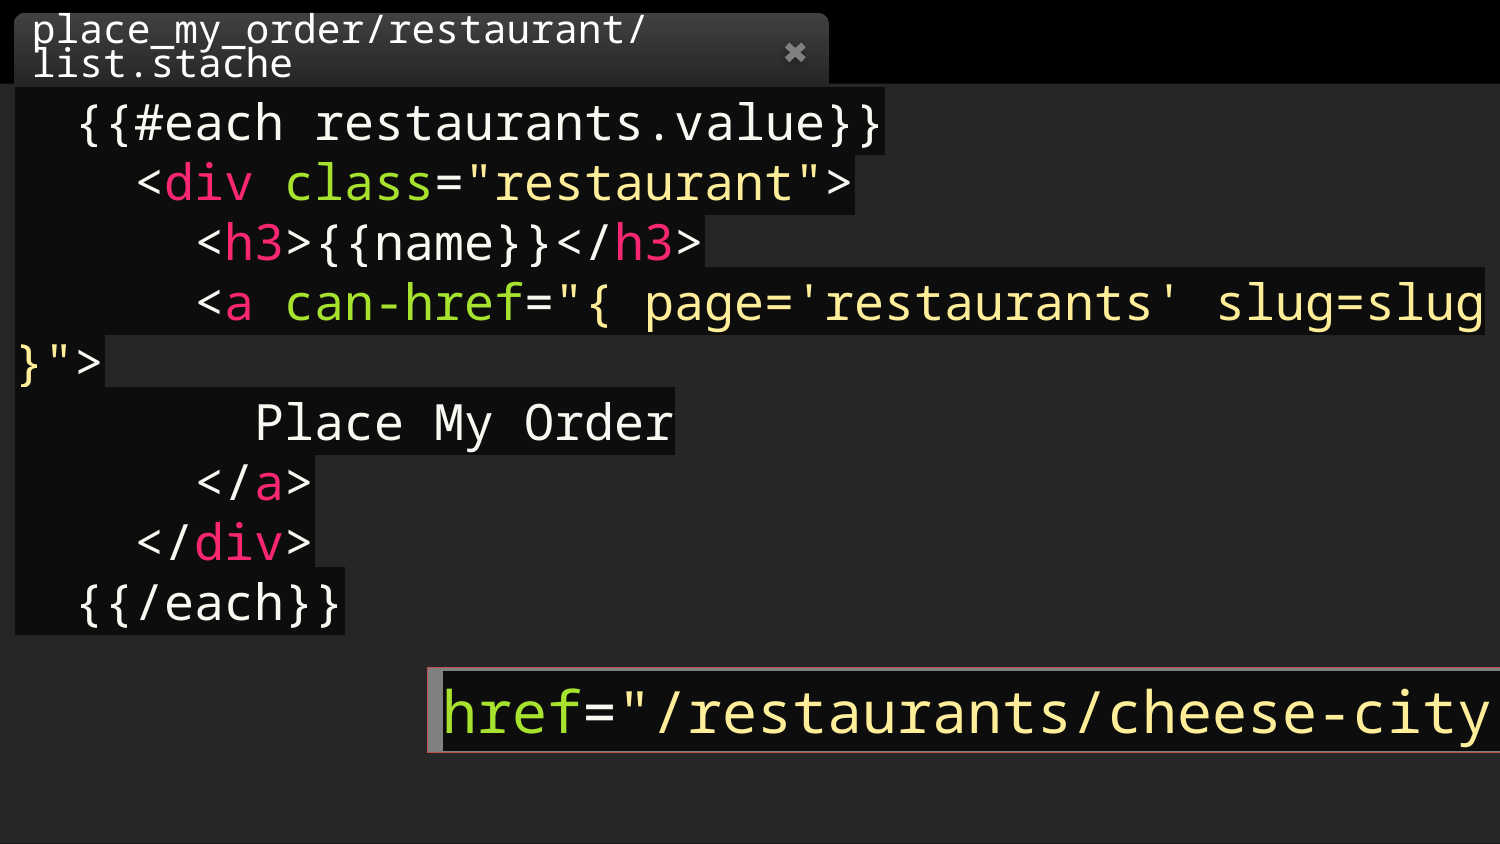

place_my_order/restaurant/list.stache

  {{#each restaurants.value}}
    <div class="restaurant">
      <h3>{{name}}</h3>
      <a can-href="{ page='restaurants' slug=slug }">
        Place My Order
      </a>
    </div>
  {{/each}}

href="/restaurants/cheese-city"